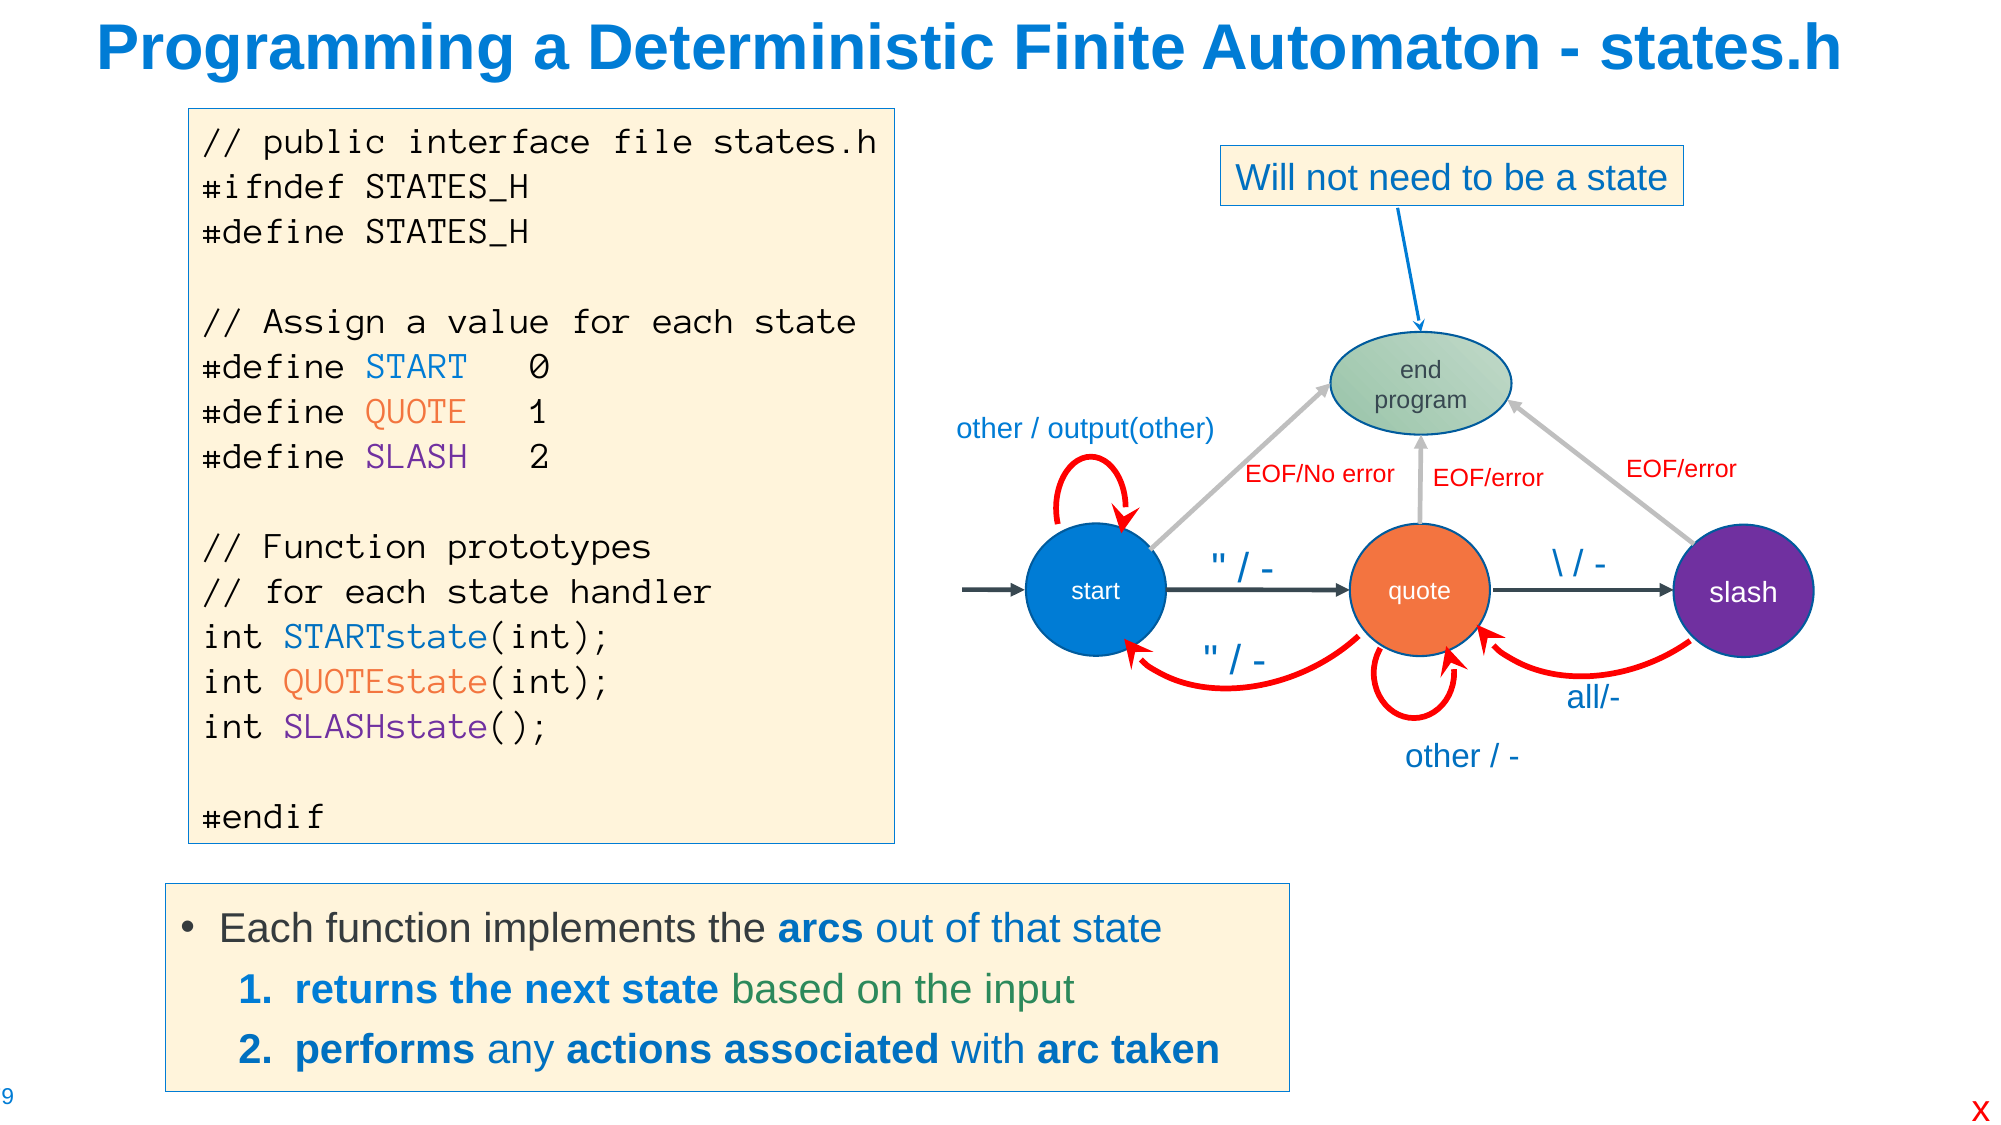

# Programming a Deterministic Finite Automaton - states.h
// public interface file states.h
#ifndef STATES_H
#define STATES_H
// Assign a value for each state
#define START   0
#define QUOTE   1
#define SLASH   2
// Function prototypes
// for each state handler
int STARTstate(int);
int QUOTEstate(int);
int SLASHstate();

#endif
Will not need to be a state
end program
other / output(other)

EOF/error
EOF/No error
EOF/error

start
quote
slash
\ / -
" / -
" / -

all/-
other / -
Each function implements the arcs out of that state
returns the next state based on the input
performs any actions associated with arc taken
x